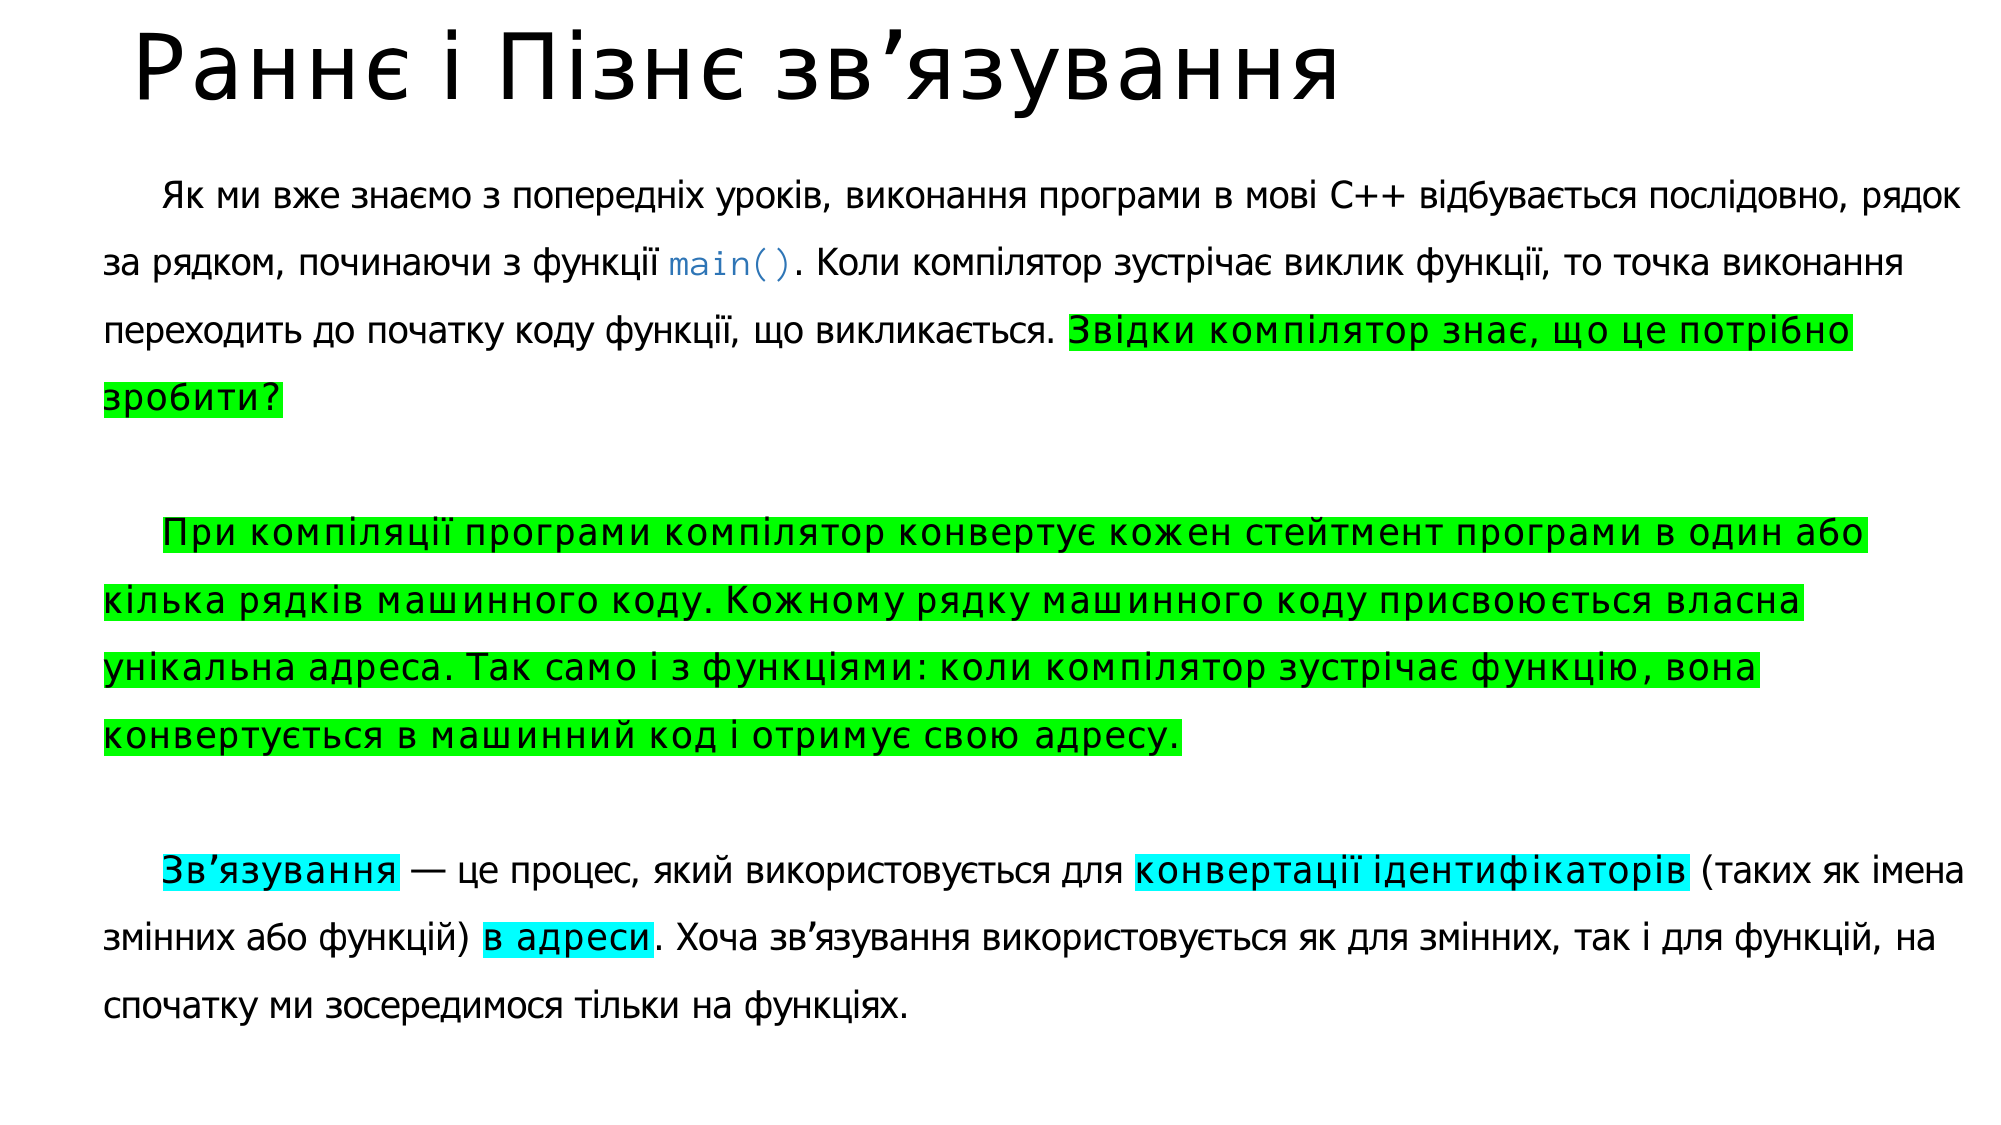

# Раннє і Пізнє зв’язування
Як ми вже знаємо з попередніх уроків, виконання програми в мові C++ відбувається послідовно, рядок за рядком, починаючи з функції main(). Коли компілятор зустрічає виклик функції, то точка виконання переходить до початку коду функції, що викликається. Звідки компілятор знає, що це потрібно зробити?

При компіляції програми компілятор конвертує кожен стейтмент програми в один або кілька рядків машинного коду. Кожному рядку машинного коду присвоюється власна унікальна адреса. Так само і з функціями: коли компілятор зустрічає функцію, вона конвертується в машинний код і отримує свою адресу.

Зв’язування — це процес, який використовується для конвертації ідентифікаторів (таких як імена змінних або функцій) в адреси. Хоча зв’язування використовується як для змінних, так і для функцій, на спочатку ми зосередимося тільки на функціях.